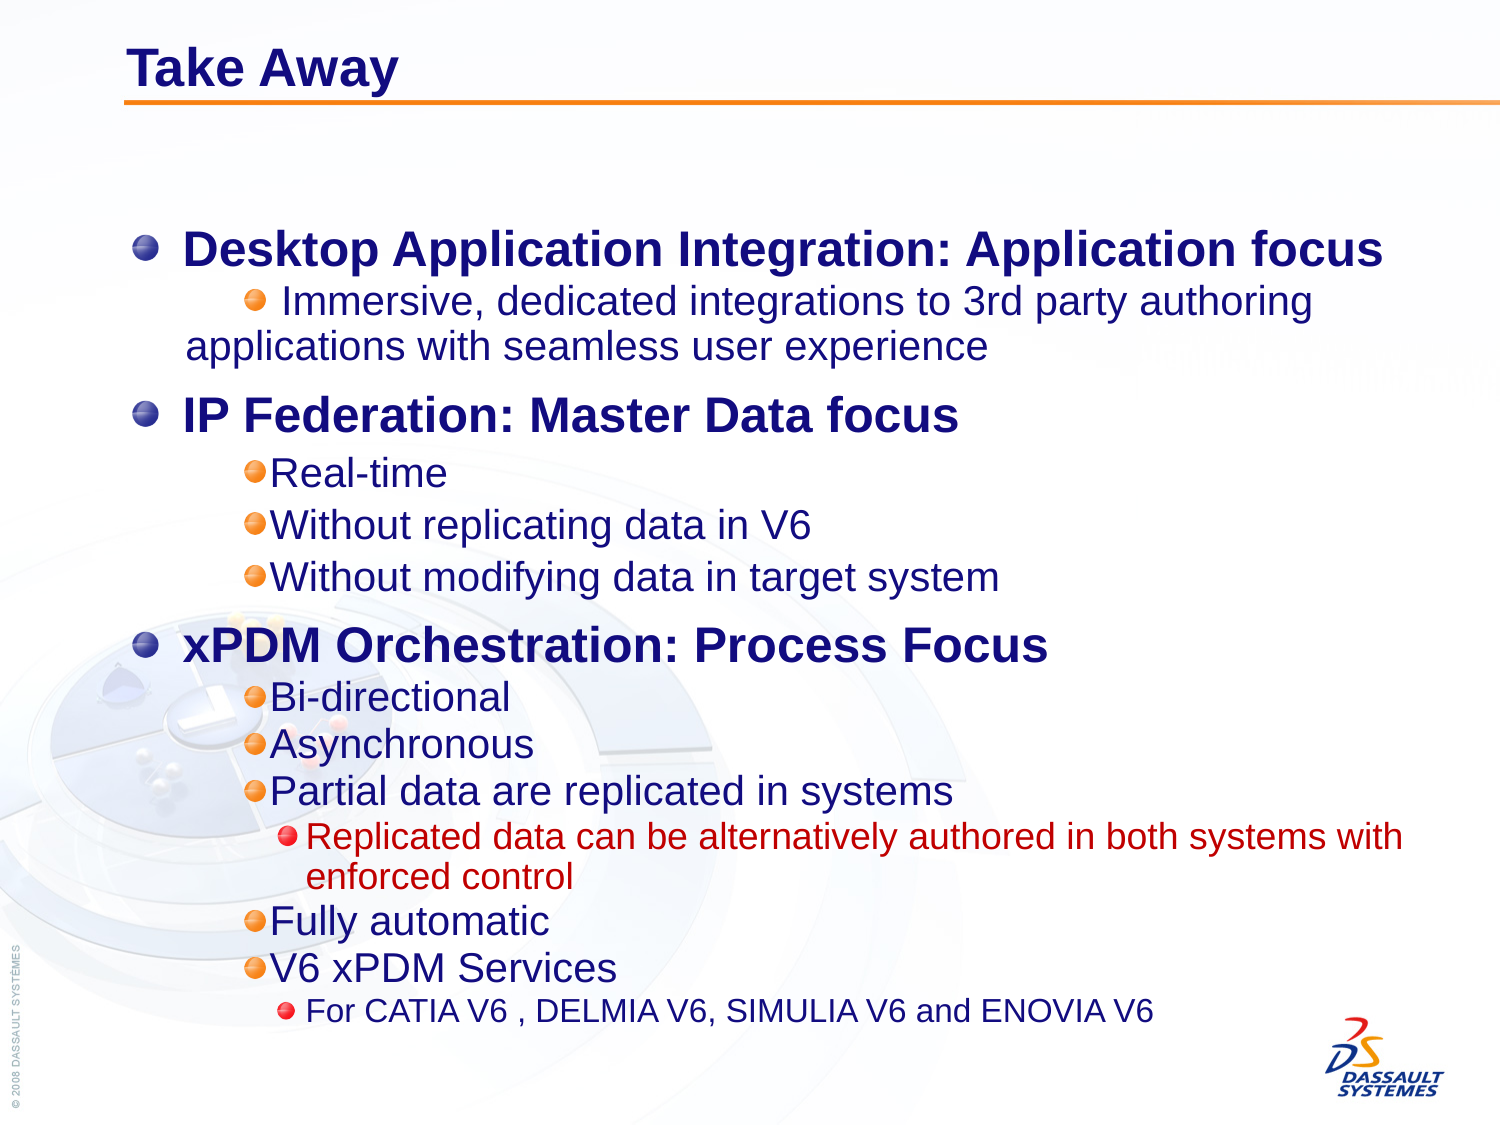

# Take Away
Desktop Application Integration: Application focus
 Immersive, dedicated integrations to 3rd party authoring applications with seamless user experience
IP Federation: Master Data focus
Real-time
Without replicating data in V6
Without modifying data in target system
xPDM Orchestration: Process Focus
Bi-directional
Asynchronous
Partial data are replicated in systems
Replicated data can be alternatively authored in both systems with enforced control
Fully automatic
V6 xPDM Services
For CATIA V6 , DELMIA V6, SIMULIA V6 and ENOVIA V6